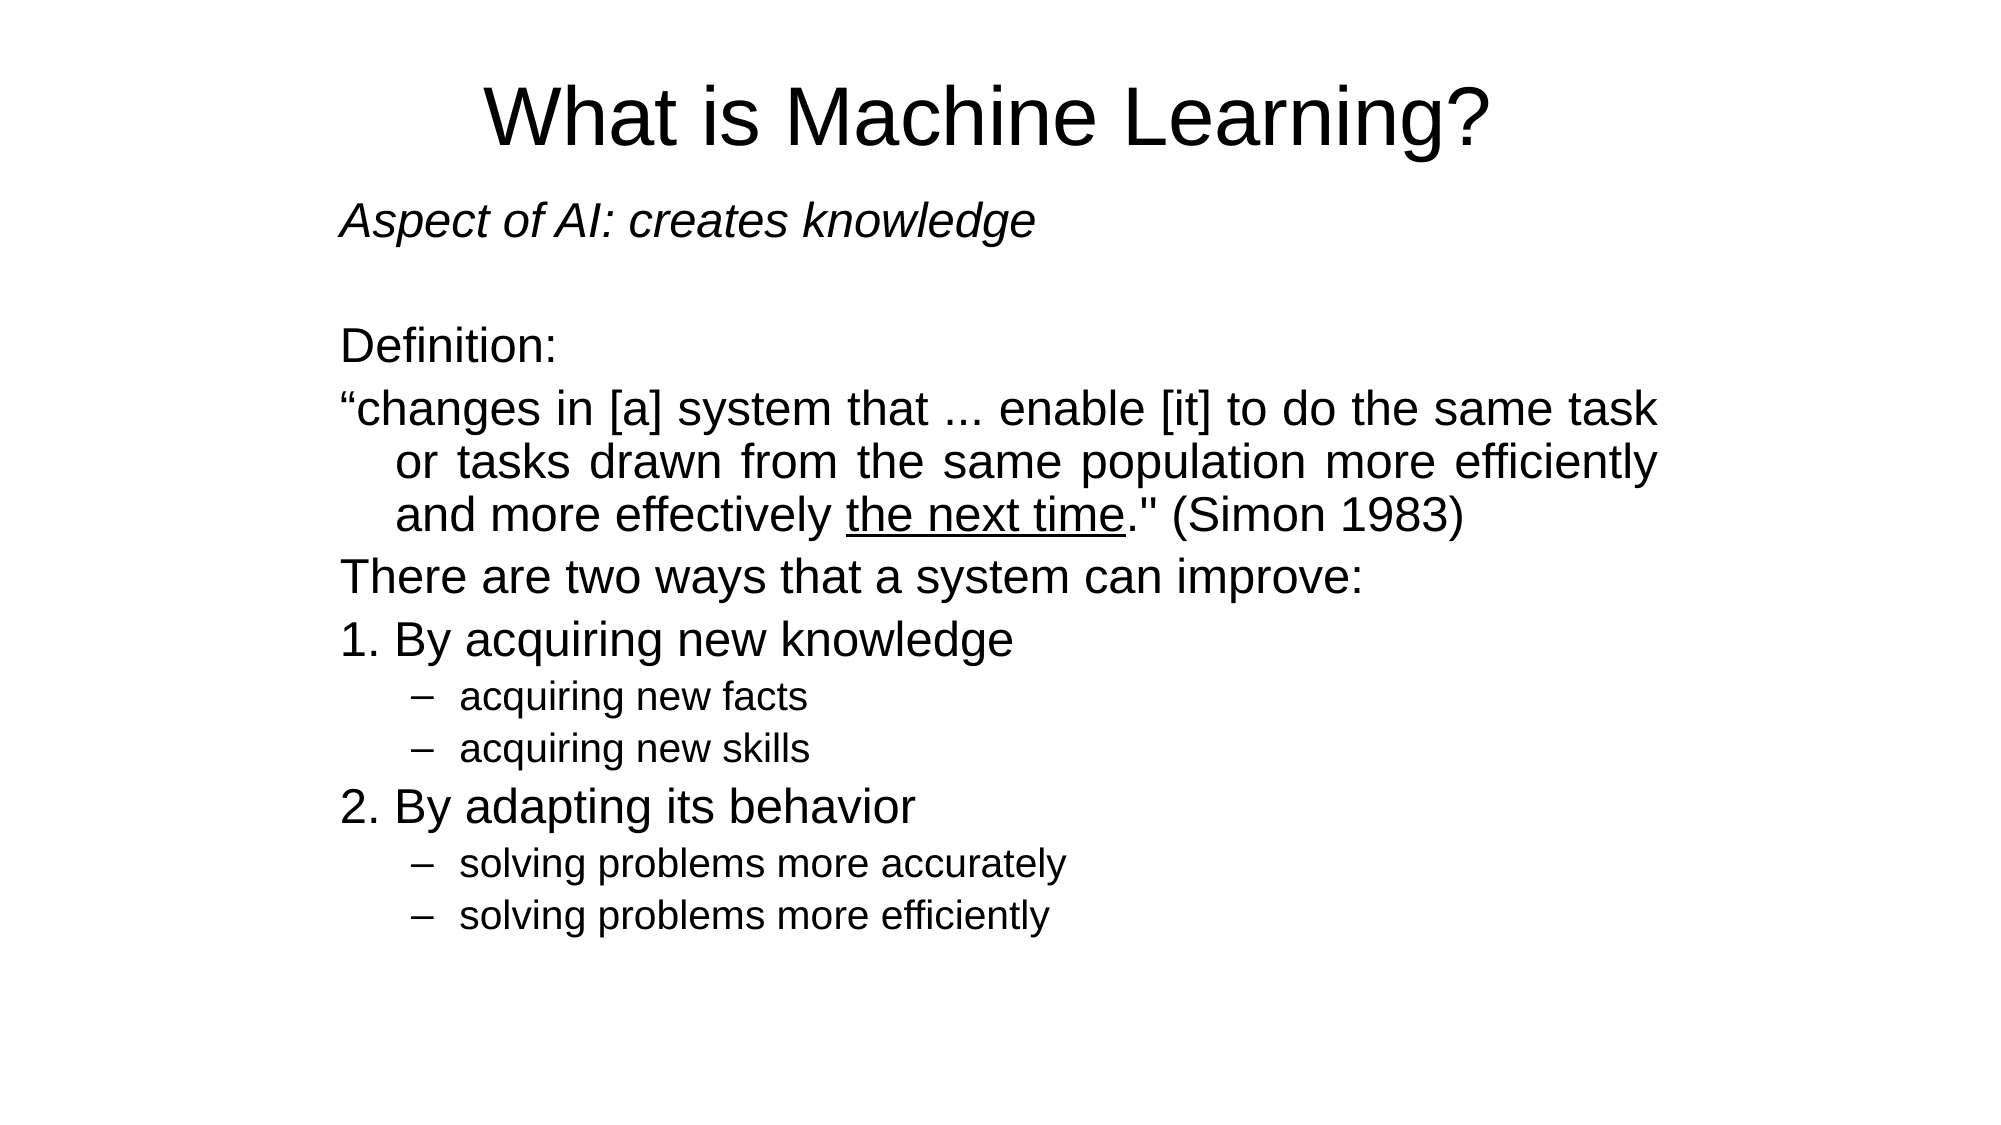

# What is Machine Learning?
Aspect of AI: creates knowledge

Definition:
“changes in [a] system that ... enable [it] to do the same task or tasks drawn from the same population more efficiently and more effectively the next time.'' (Simon 1983)
There are two ways that a system can improve:
1. By acquiring new knowledge
acquiring new facts
acquiring new skills
2. By adapting its behavior
solving problems more accurately
solving problems more efficiently

21